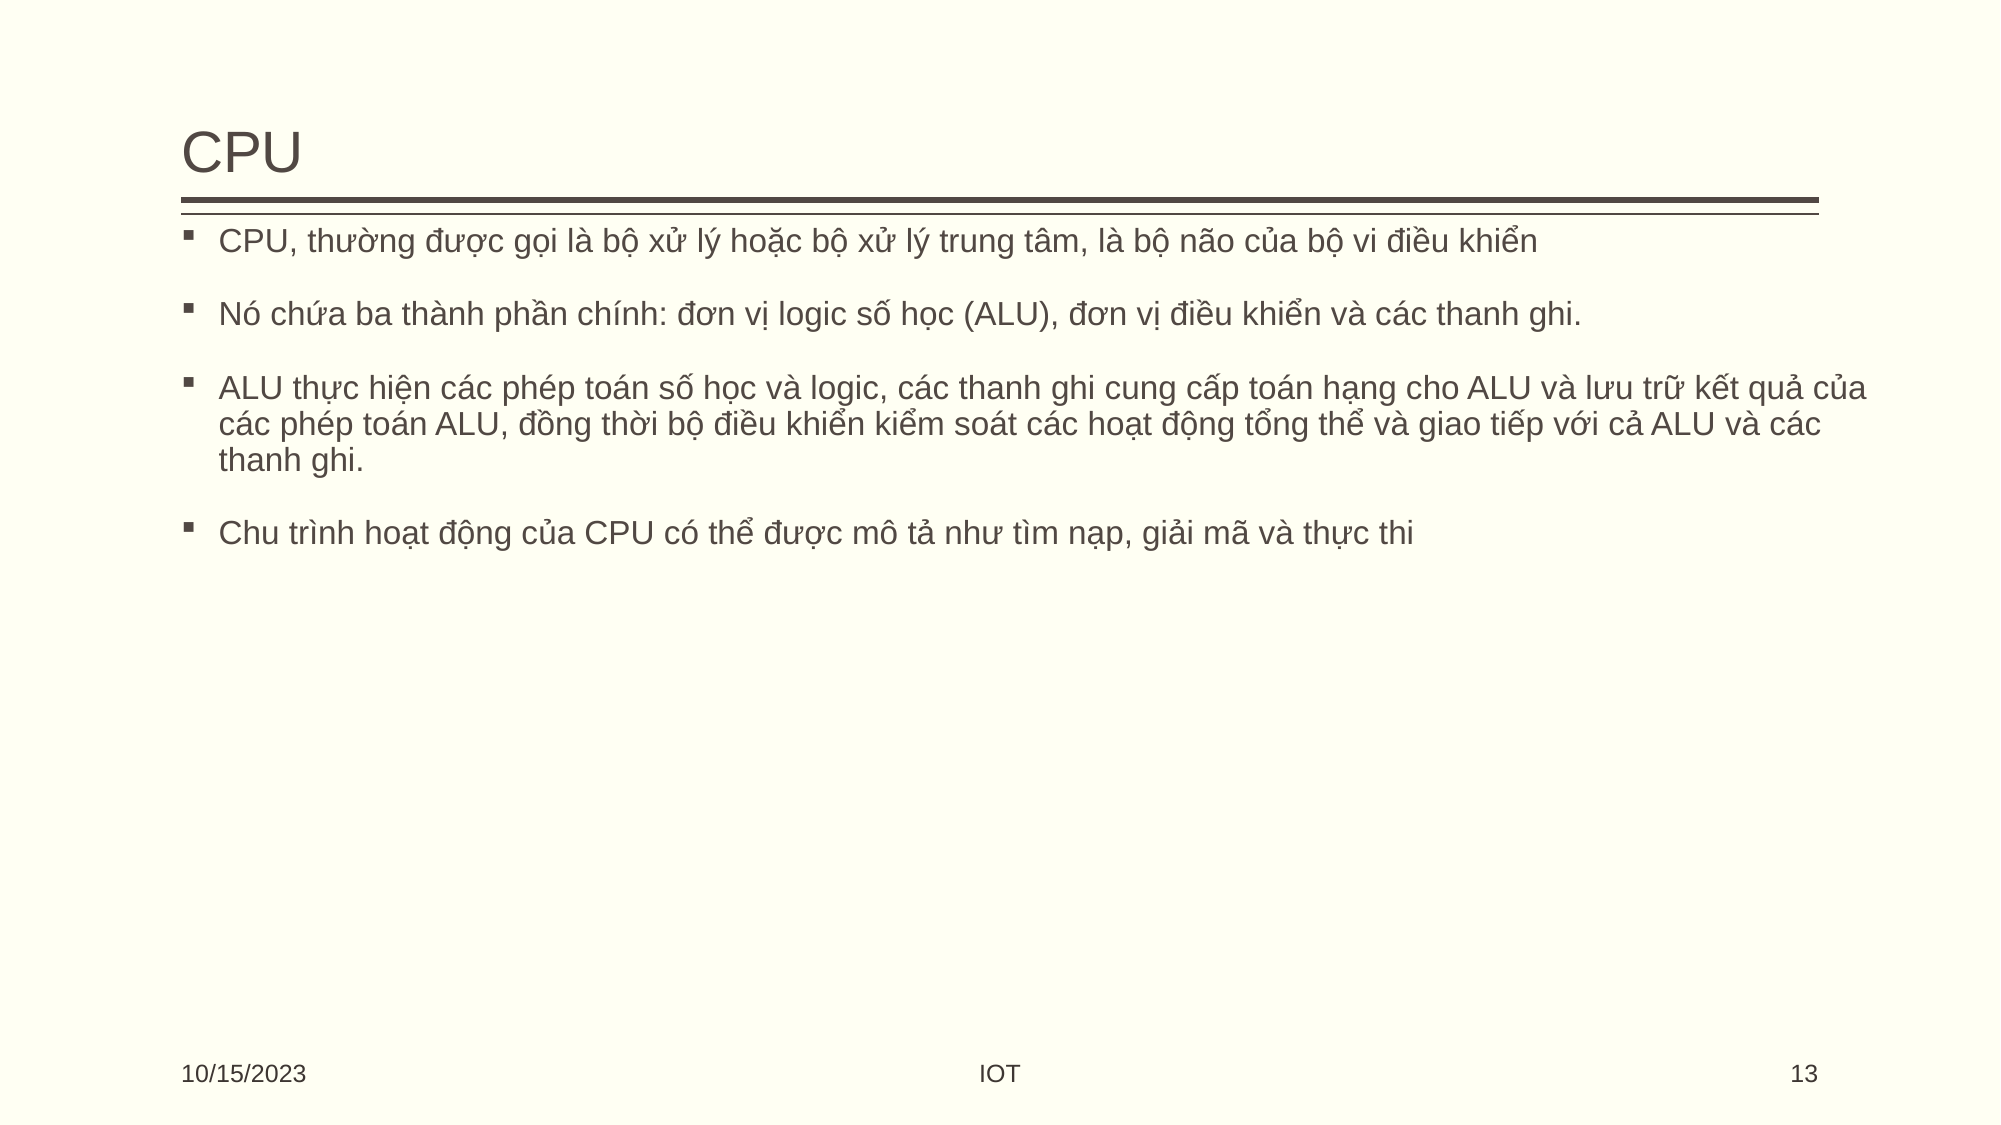

# CPU
CPU, thường được gọi là bộ xử lý hoặc bộ xử lý trung tâm, là bộ não của bộ vi điều khiển
Nó chứa ba thành phần chính: đơn vị logic số học (ALU), đơn vị điều khiển và các thanh ghi.
ALU thực hiện các phép toán số học và logic, các thanh ghi cung cấp toán hạng cho ALU và lưu trữ kết quả của các phép toán ALU, đồng thời bộ điều khiển kiểm soát các hoạt động tổng thể và giao tiếp với cả ALU và các thanh ghi.
Chu trình hoạt động của CPU có thể được mô tả như tìm nạp, giải mã và thực thi
IOT
10/15/2023
13